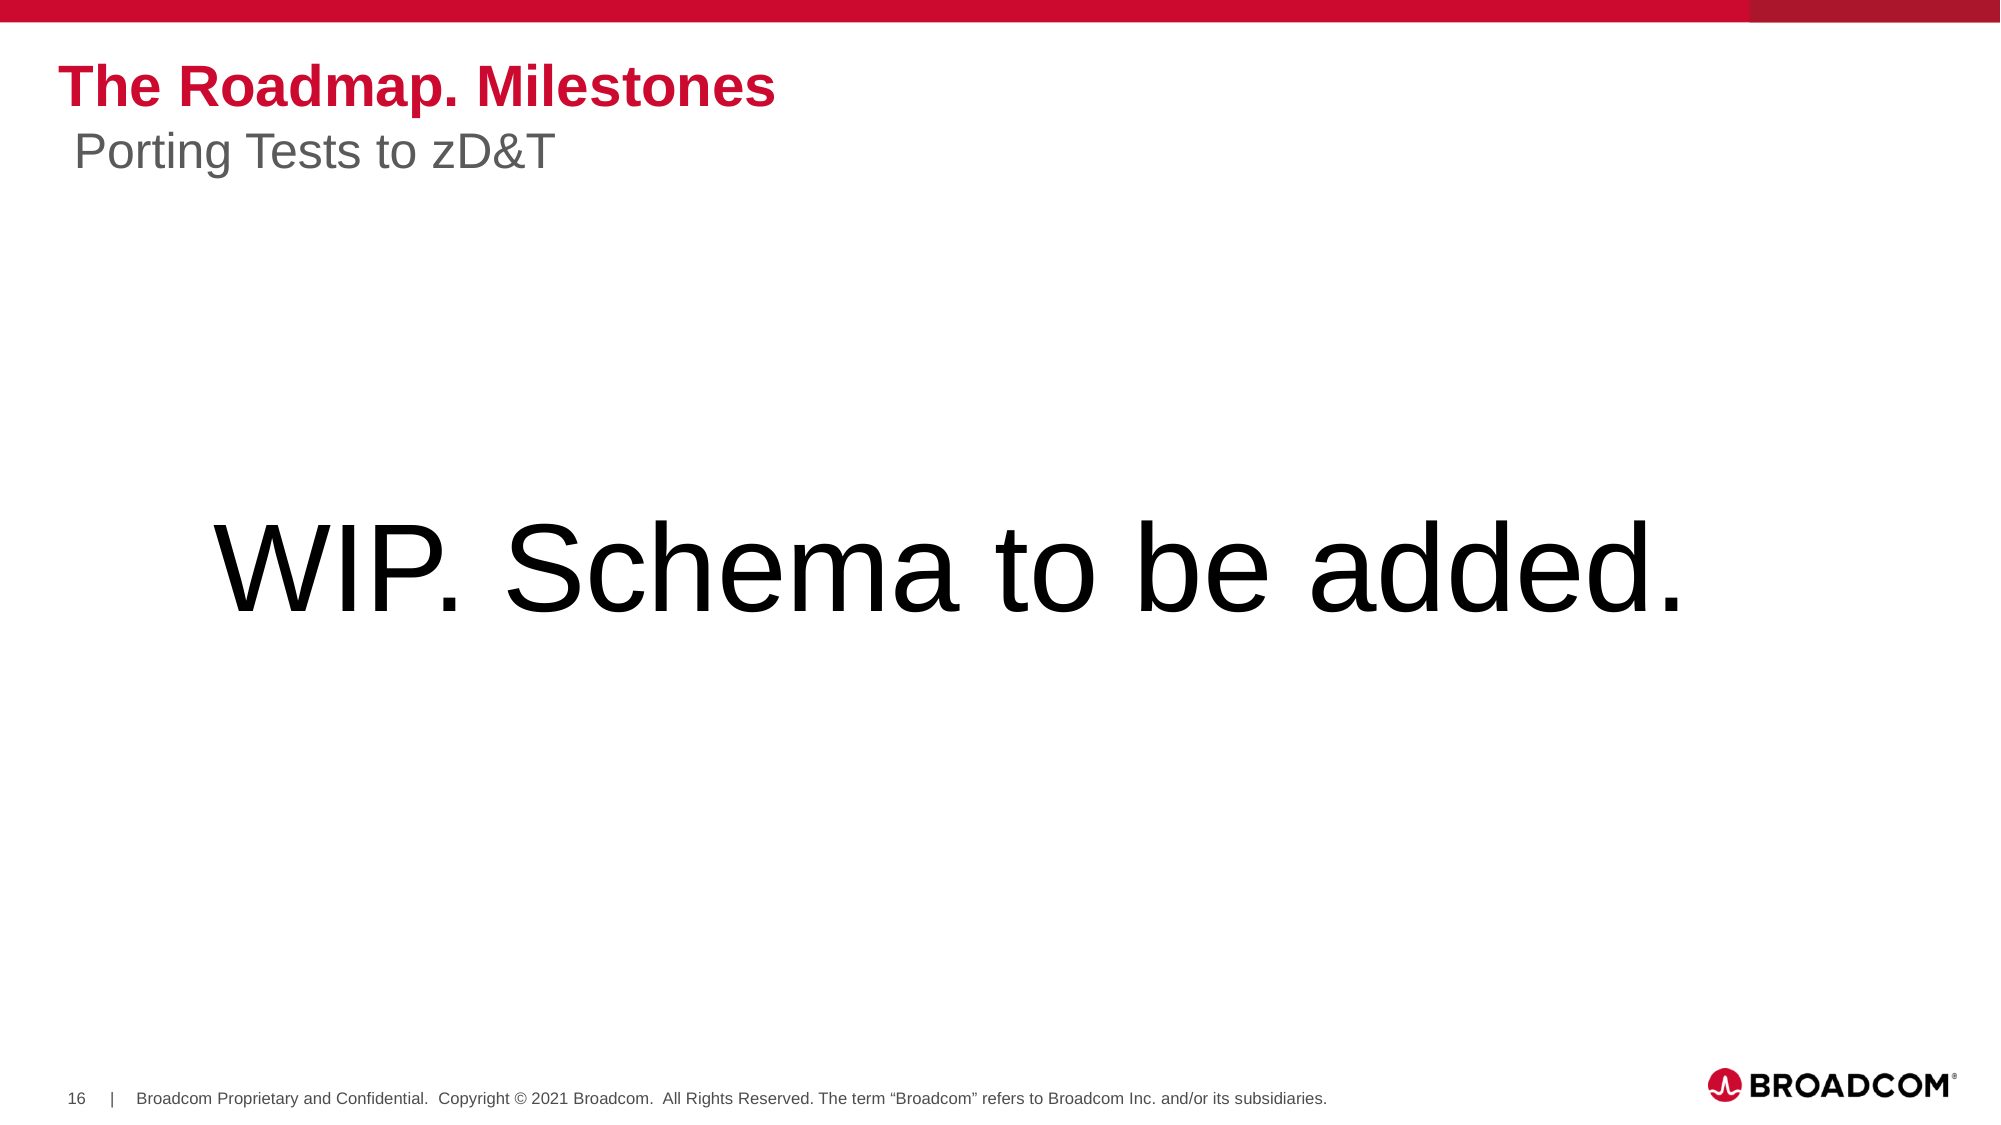

# The Roadmap. Milestones
Porting Tests to zD&T
WIP. Schema to be added.